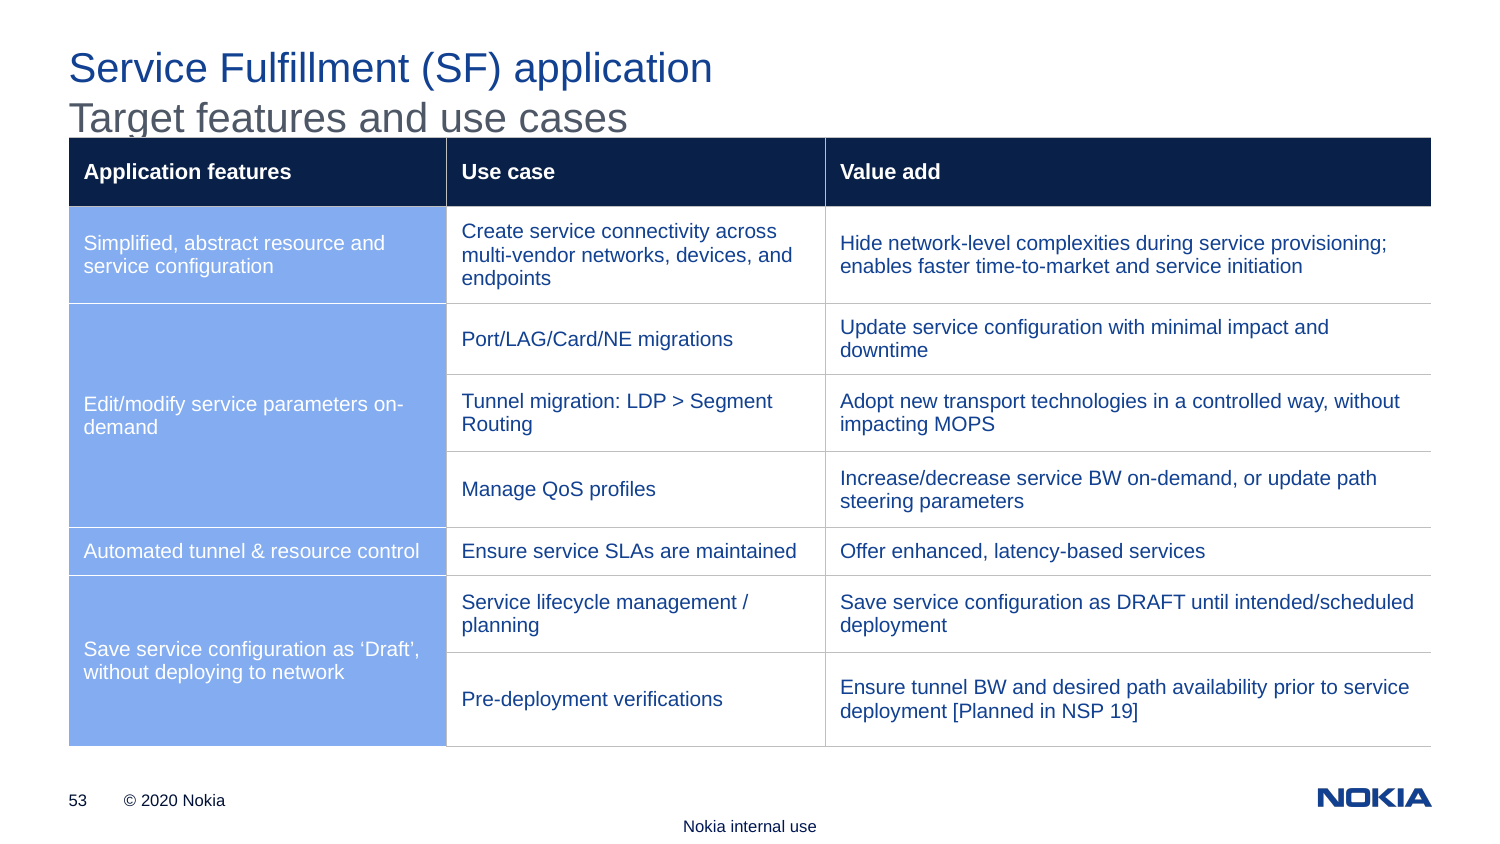

Service Fulfillment (SF) application
Target features and use cases
| Application features | Use case | Value add |
| --- | --- | --- |
| Simplified, abstract resource and service configuration | Create service connectivity across multi-vendor networks, devices, and endpoints | Hide network-level complexities during service provisioning; enables faster time-to-market and service initiation |
| Edit/modify service parameters on-demand | Port/LAG/Card/NE migrations | Update service configuration with minimal impact and downtime |
|  | Tunnel migration: LDP > Segment Routing | Adopt new transport technologies in a controlled way, without impacting MOPS |
|  | Manage QoS profiles | Increase/decrease service BW on-demand, or update path steering parameters |
| Automated tunnel & resource control | Ensure service SLAs are maintained | Offer enhanced, latency-based services |
| Save service configuration as ‘Draft’, without deploying to network | Service lifecycle management / planning | Save service configuration as DRAFT until intended/scheduled deployment |
|  | Pre-deployment verifications | Ensure tunnel BW and desired path availability prior to service deployment [Planned in NSP 19] |